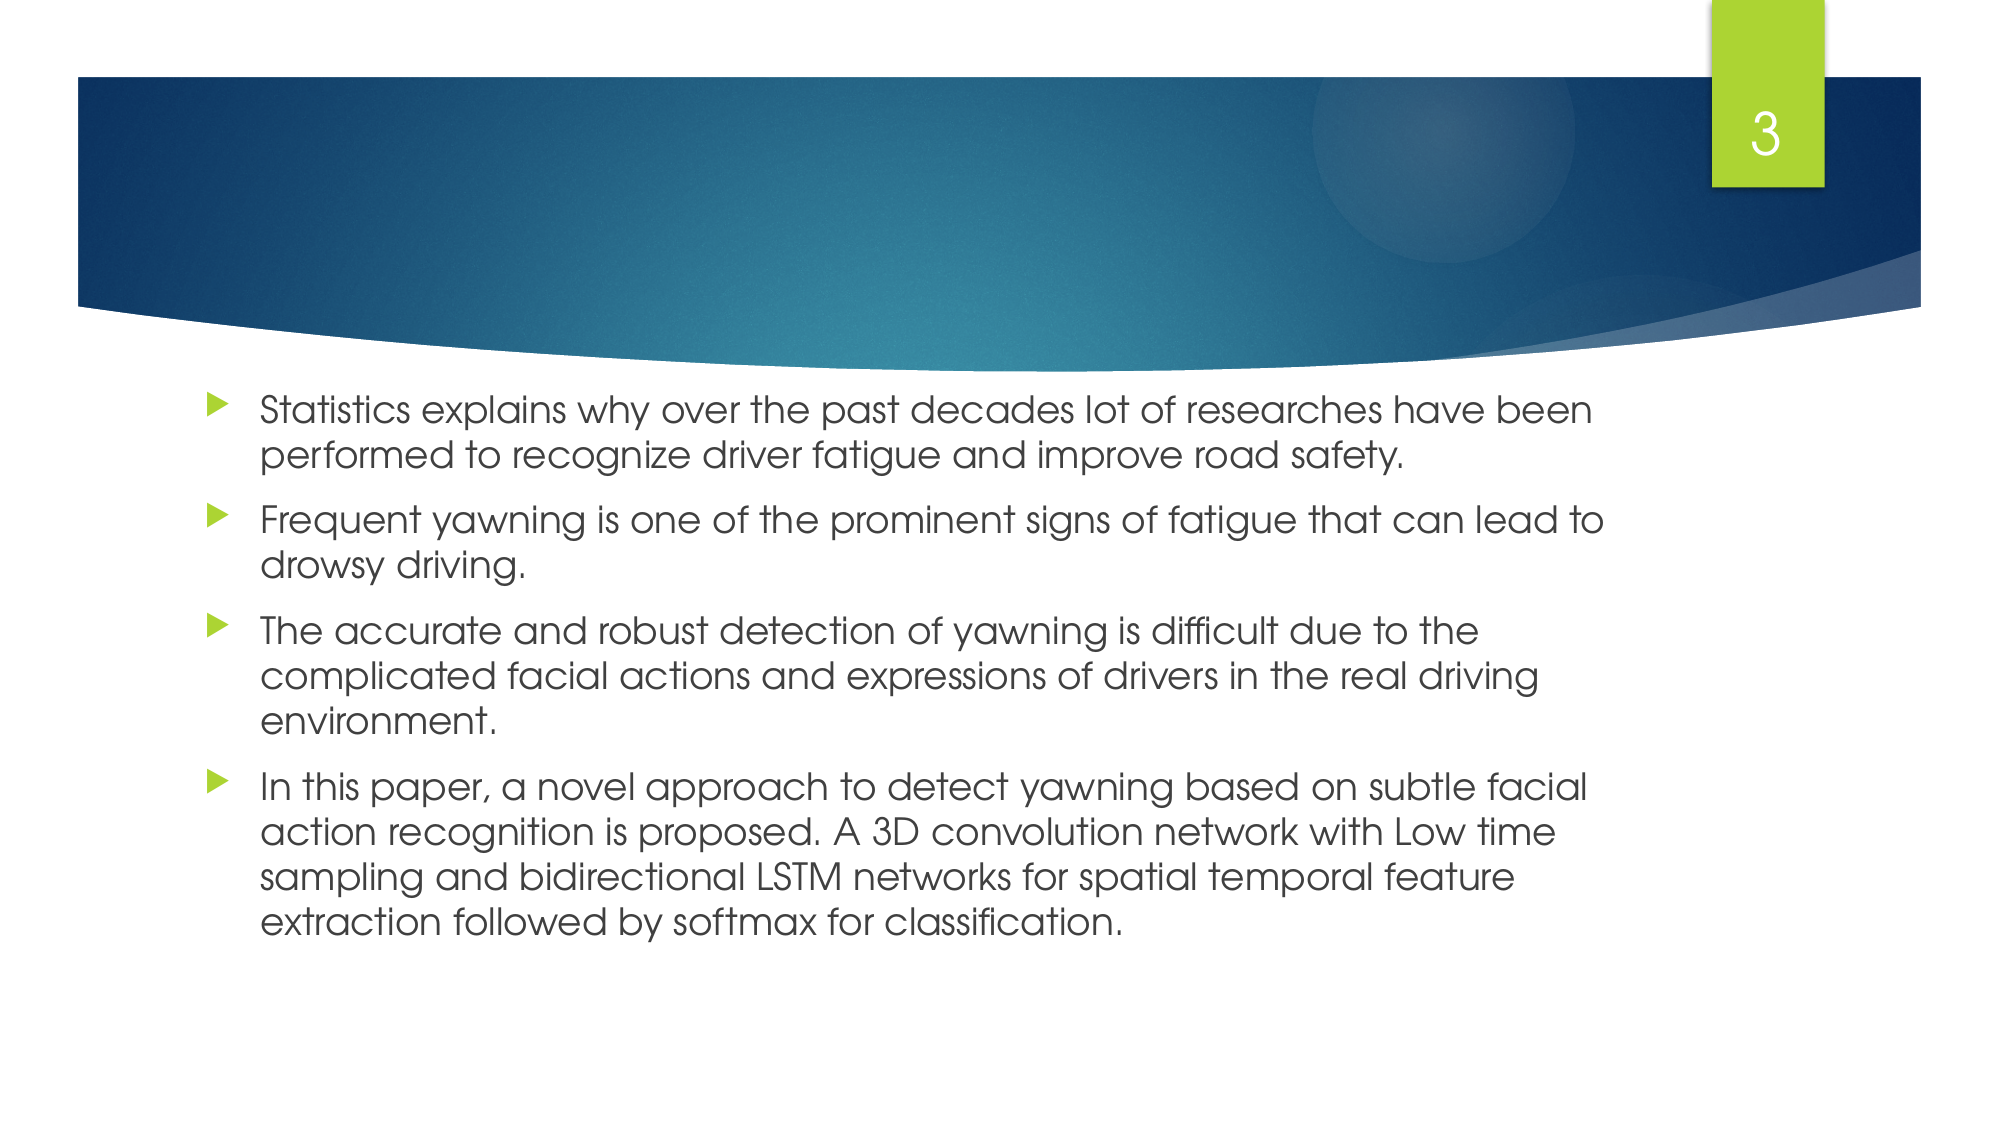

3
Statistics explains why over the past decades lot of researches have been performed to recognize driver fatigue and improve road safety.
Frequent yawning is one of the prominent signs of fatigue that can lead to drowsy driving.
The accurate and robust detection of yawning is difficult due to the complicated facial actions and expressions of drivers in the real driving environment.
In this paper, a novel approach to detect yawning based on subtle facial action recognition is proposed. A 3D convolution network with Low time sampling and bidirectional LSTM networks for spatial temporal feature extraction followed by softmax for classification.